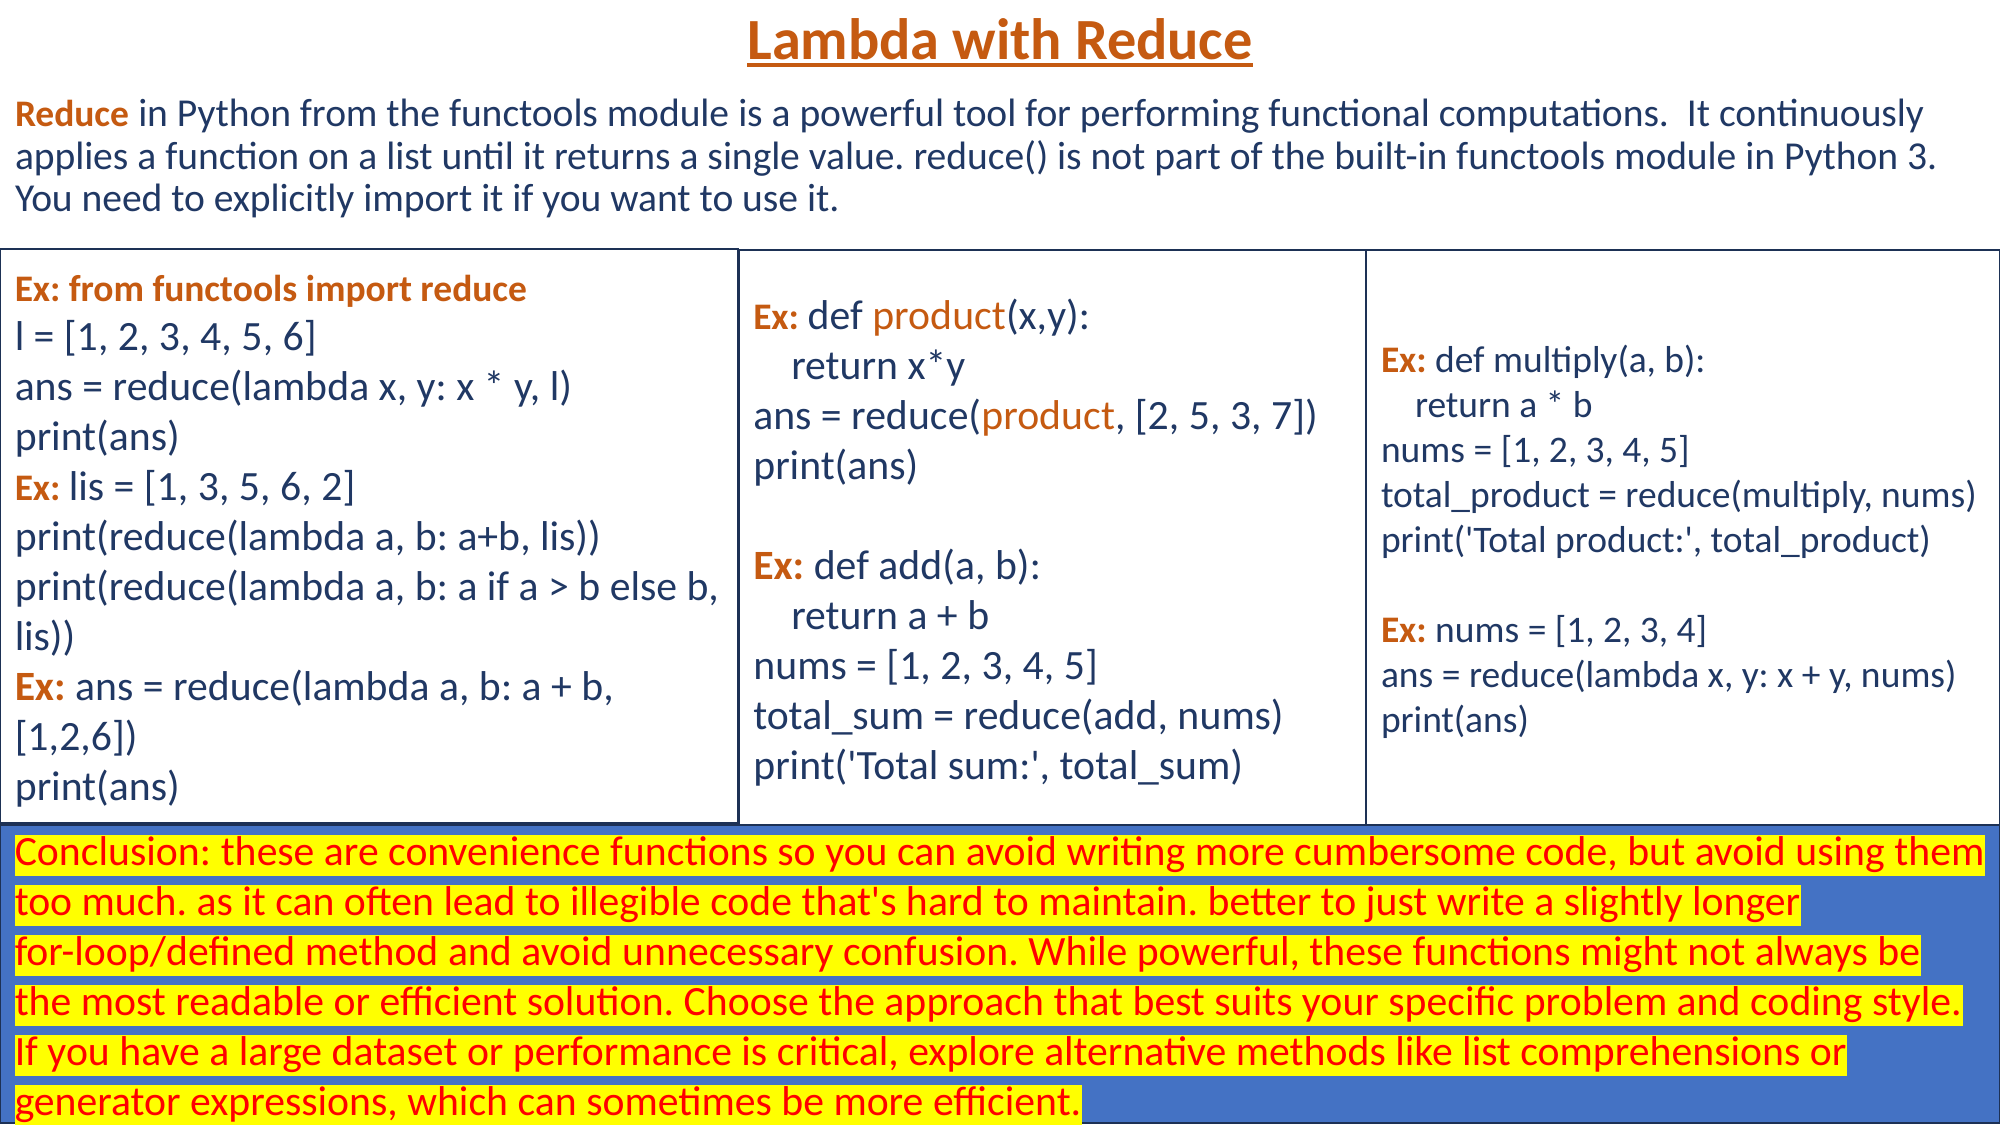

Lambda with Reduce
Reduce in Python from the functools module is a powerful tool for performing functional computations.  It continuously applies a function on a list until it returns a single value. reduce() is not part of the built-in functools module in Python 3. You need to explicitly import it if you want to use it.

Ex: from functools import reduce
l = [1, 2, 3, 4, 5, 6]
ans = reduce(lambda x, y: x * y, l)
print(ans)
Ex: lis = [1, 3, 5, 6, 2]
print(reduce(lambda a, b: a+b, lis))
print(reduce(lambda a, b: a if a > b else b, lis))
Ex: ans = reduce(lambda a, b: a + b, [1,2,6])
print(ans)
Ex: def product(x,y):
    return x*y
ans = reduce(product, [2, 5, 3, 7])
print(ans)

Ex: def add(a, b):
    return a + b
nums = [1, 2, 3, 4, 5]
total_sum = reduce(add, nums)
print('Total sum:', total_sum)
Ex: def multiply(a, b):
    return a * b
nums = [1, 2, 3, 4, 5]
total_product = reduce(multiply, nums)
print('Total product:', total_product)

Ex: nums = [1, 2, 3, 4]
ans = reduce(lambda x, y: x + y, nums)
print(ans)
Conclusion: these are convenience functions so you can avoid writing more cumbersome code, but avoid using them too much. as it can often lead to illegible code that's hard to maintain. better to just write a slightly longer for-loop/defined method and avoid unnecessary confusion. While powerful, these functions might not always be the most readable or efficient solution. Choose the approach that best suits your specific problem and coding style. If you have a large dataset or performance is critical, explore alternative methods like list comprehensions or generator expressions, which can sometimes be more efficient.